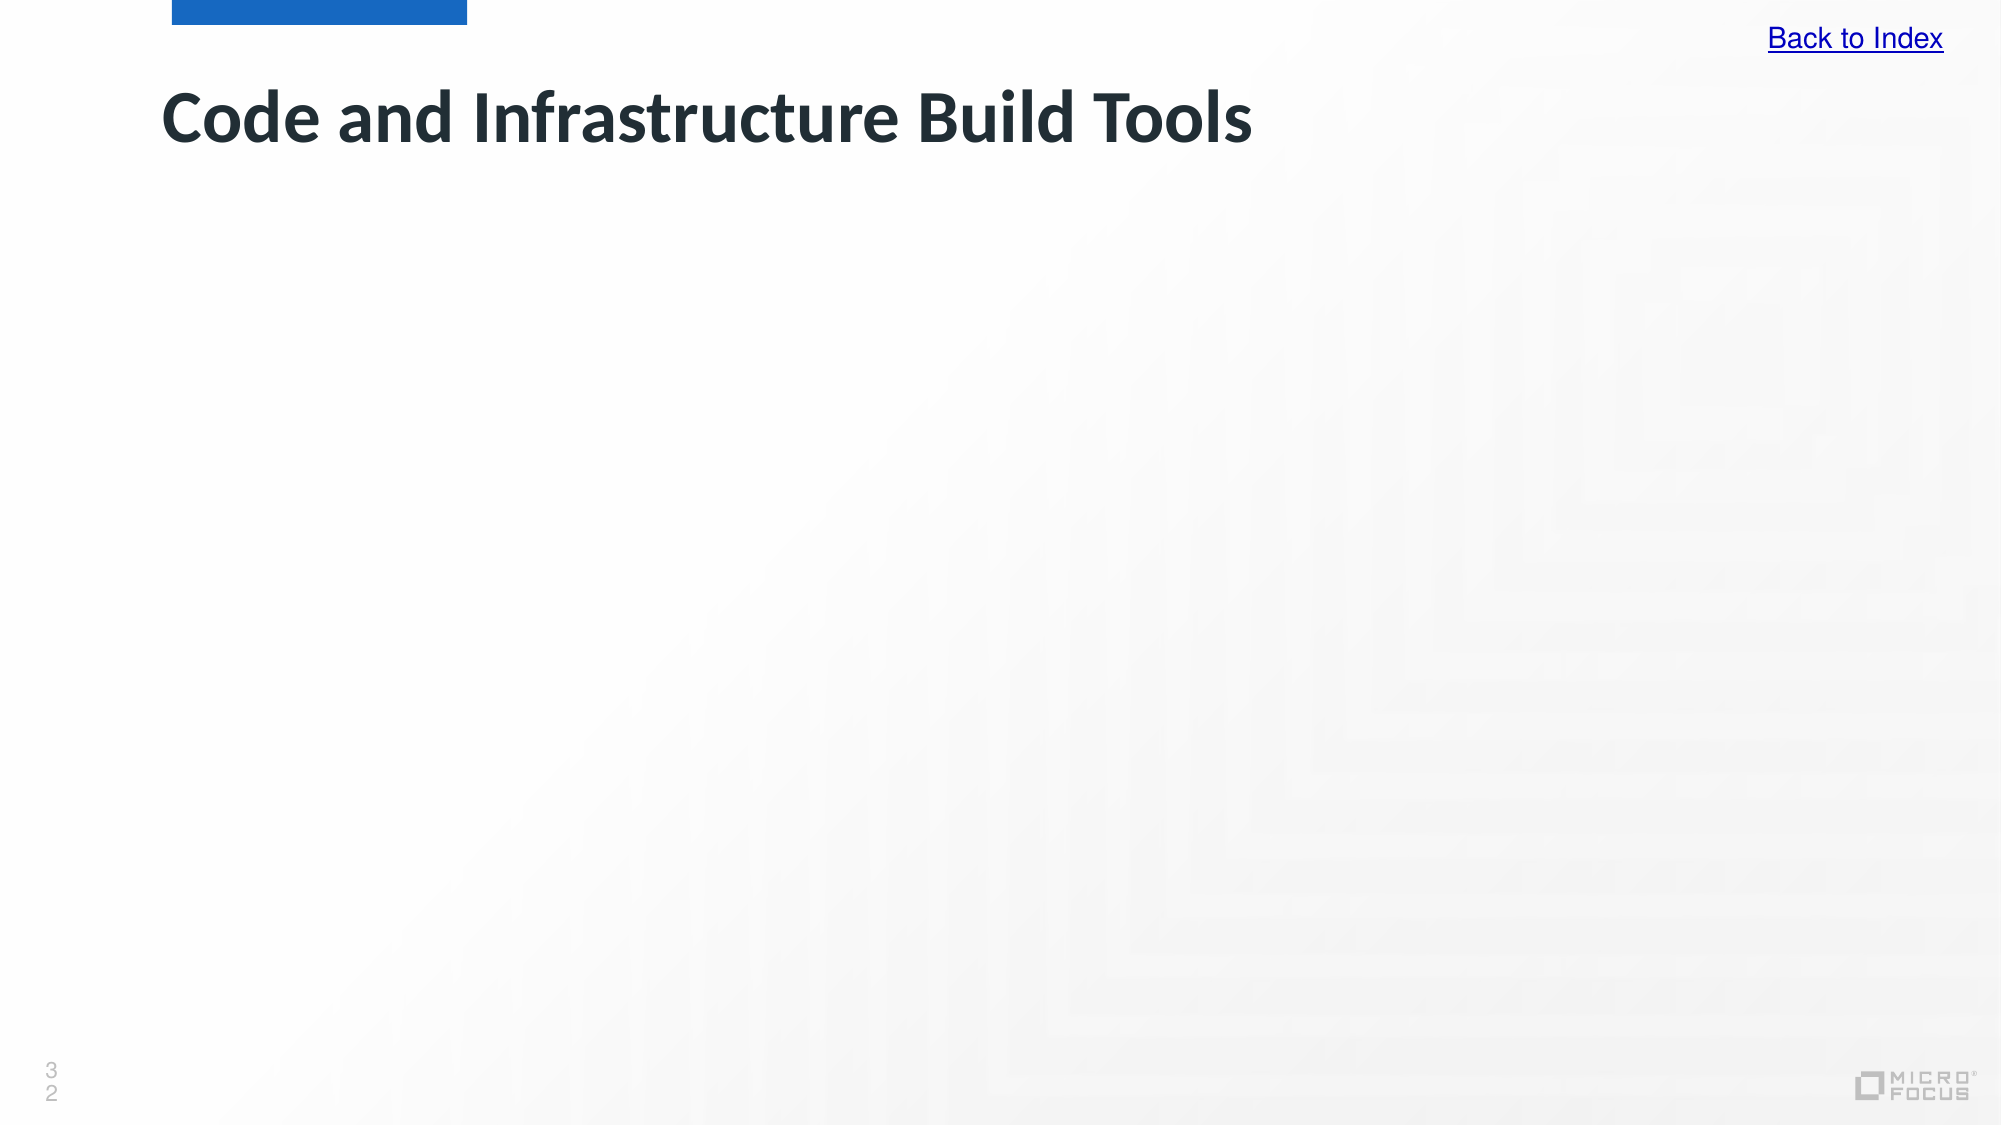

Back to Index
# Code and Infrastructure Build Tools
32